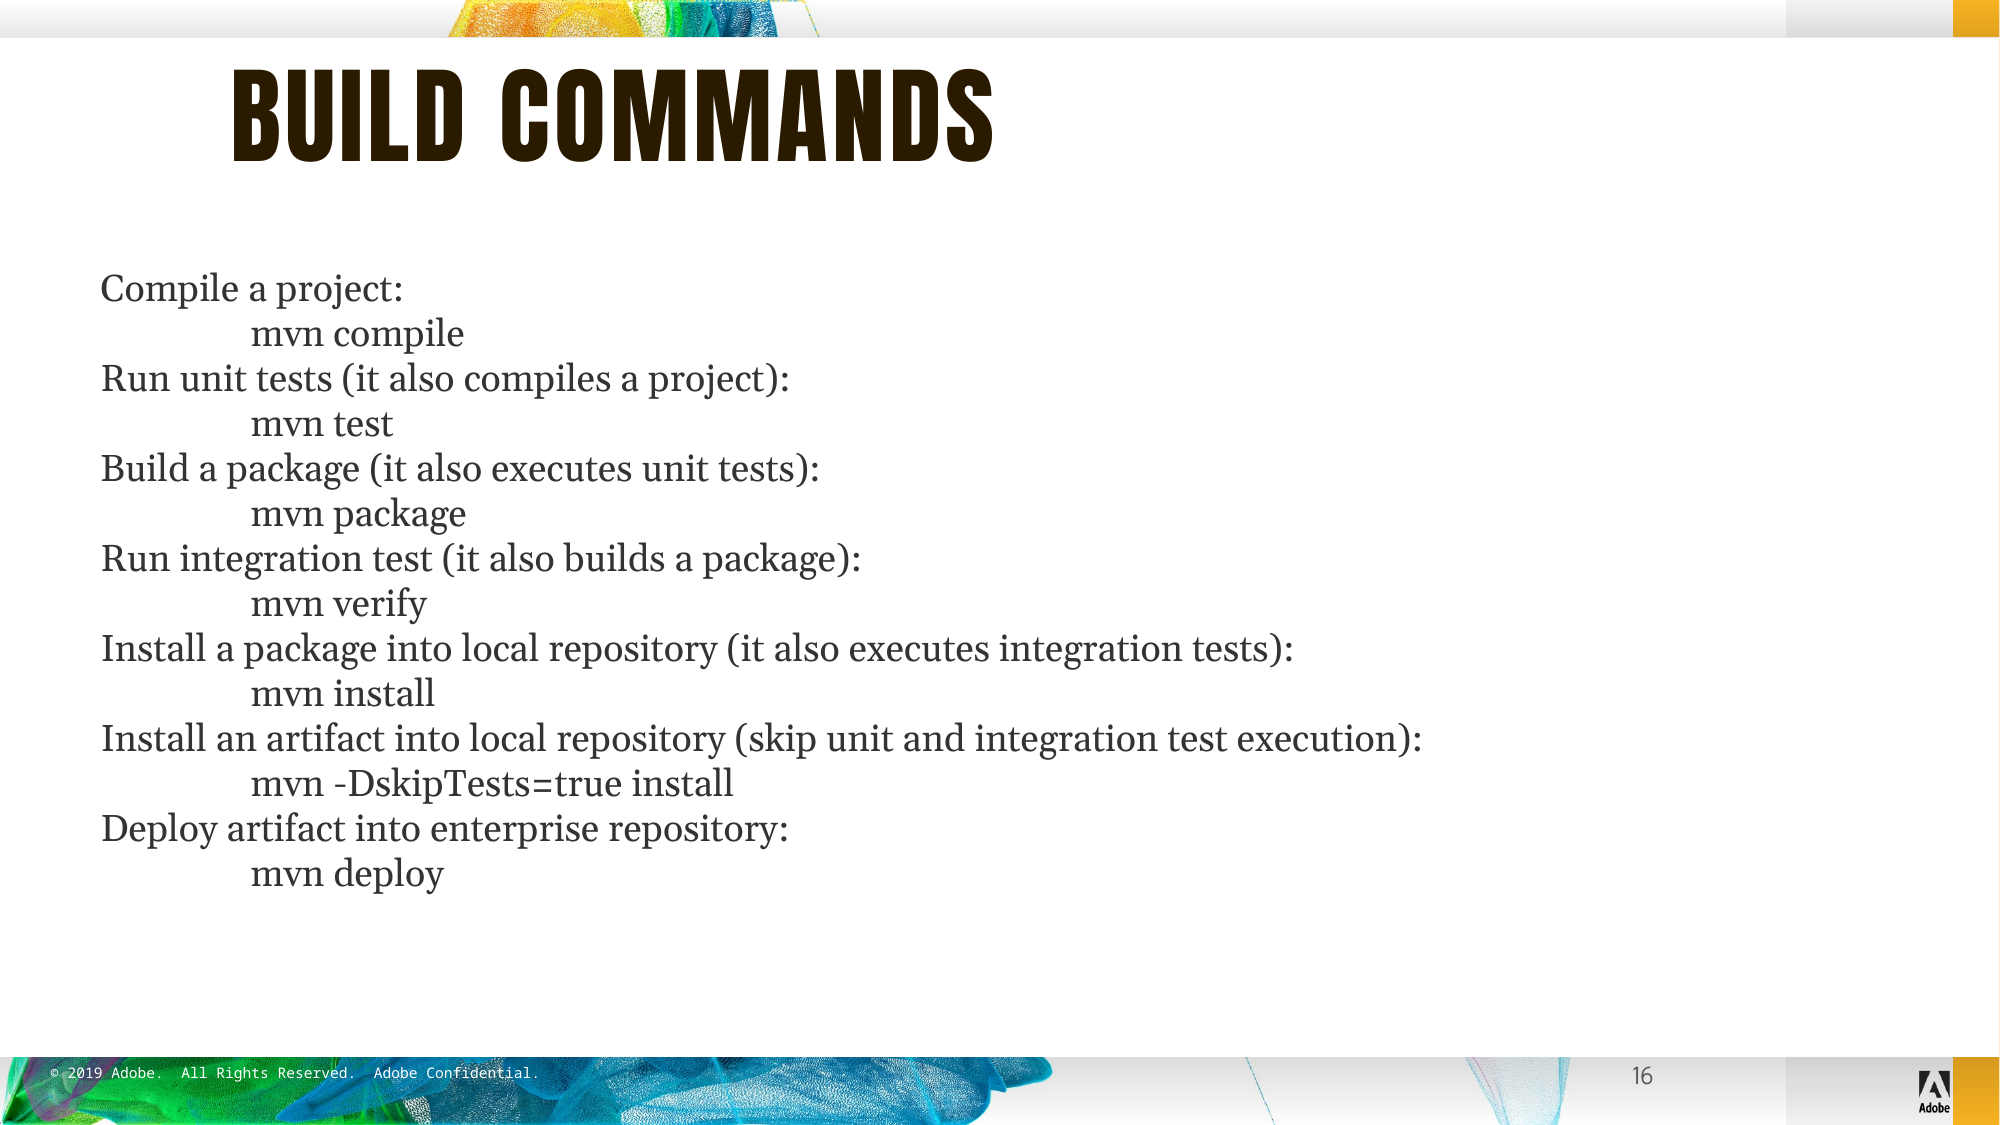

# Build commands
Compile a project:
	mvn compile
Run unit tests (it also compiles a project):
	mvn test
Build a package (it also executes unit tests):
	mvn package
Run integration test (it also builds a package):
	mvn verify
Install a package into local repository (it also executes integration tests):
	mvn install
Install an artifact into local repository (skip unit and integration test execution):
	mvn -DskipTests=true install
Deploy artifact into enterprise repository:
	mvn deploy
16